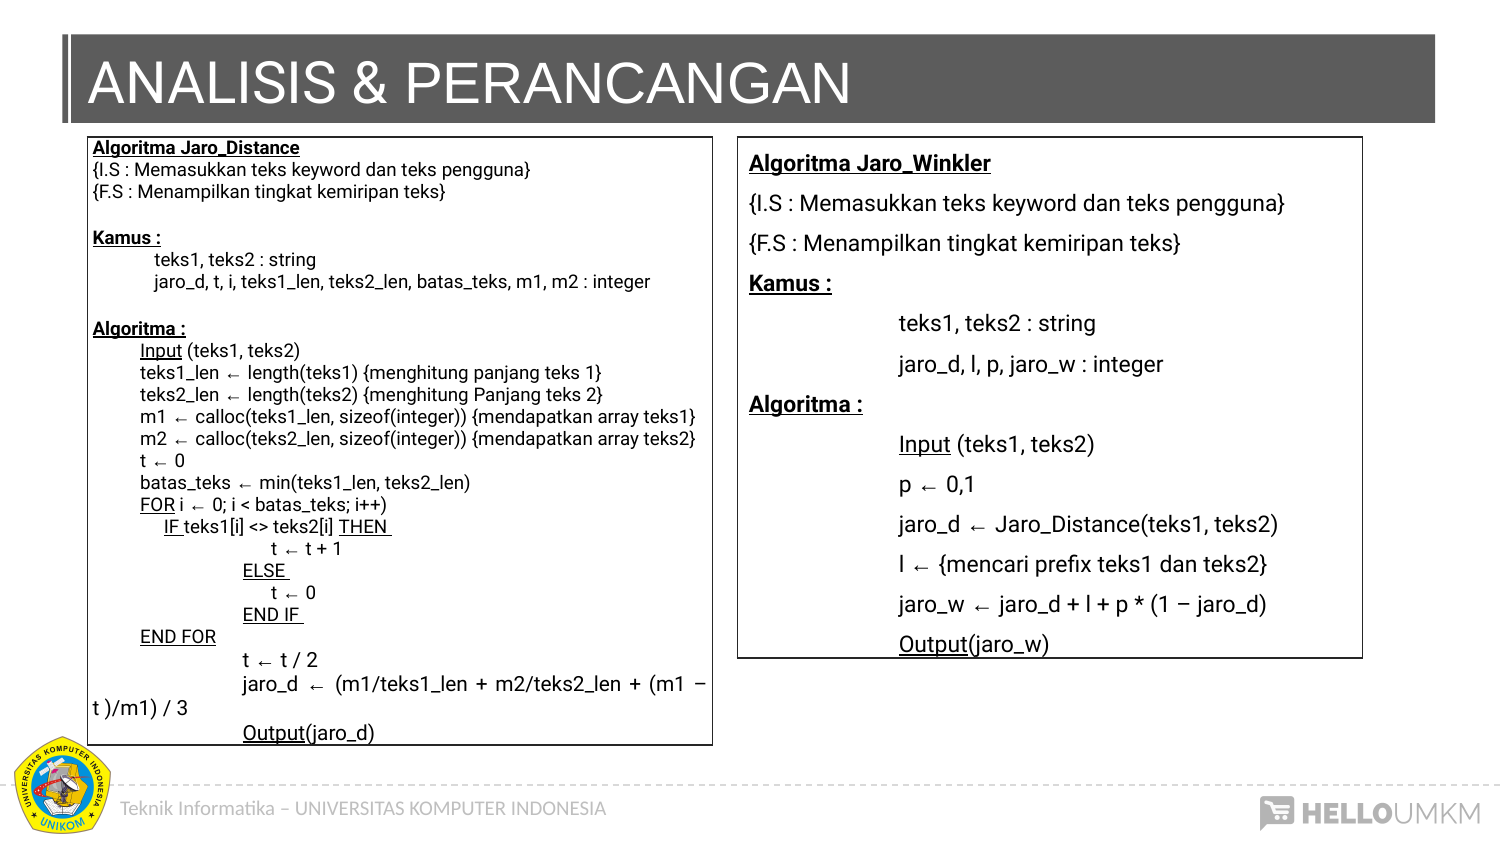

# ANALISIS & PERANCANGAN
| Algoritma Jaro\_Distance {I.S : Memasukkan teks keyword dan teks pengguna} {F.S : Menampilkan tingkat kemiripan teks} Kamus : teks1, teks2 : string jaro\_d, t, i, teks1\_len, teks2\_len, batas\_teks, m1, m2 : integer Algoritma : Input (teks1, teks2) teks1\_len ← length(teks1) {menghitung panjang teks 1} teks2\_len ← length(teks2) {menghitung Panjang teks 2} m1 ← calloc(teks1\_len, sizeof(integer)) {mendapatkan array teks1} m2 ← calloc(teks2\_len, sizeof(integer)) {mendapatkan array teks2} t ← 0 batas\_teks ← min(teks1\_len, teks2\_len) FOR i ← 0; i < batas\_teks; i++) IF teks1[i] <> teks2[i] THEN t ← t + 1 ELSE t ← 0 END IF END FOR t ← t / 2 jaro\_d ← (m1/teks1\_len + m2/teks2\_len + (m1 – t )/m1) / 3 Output(jaro\_d) |
| --- |
| Algoritma Jaro\_Winkler {I.S : Memasukkan teks keyword dan teks pengguna} {F.S : Menampilkan tingkat kemiripan teks} Kamus : teks1, teks2 : string jaro\_d, l, p, jaro\_w : integer Algoritma : Input (teks1, teks2) p ← 0,1 jaro\_d ← Jaro\_Distance(teks1, teks2) l ← {mencari prefix teks1 dan teks2} jaro\_w ← jaro\_d + l + p \* (1 – jaro\_d) Output(jaro\_w) |
| --- |